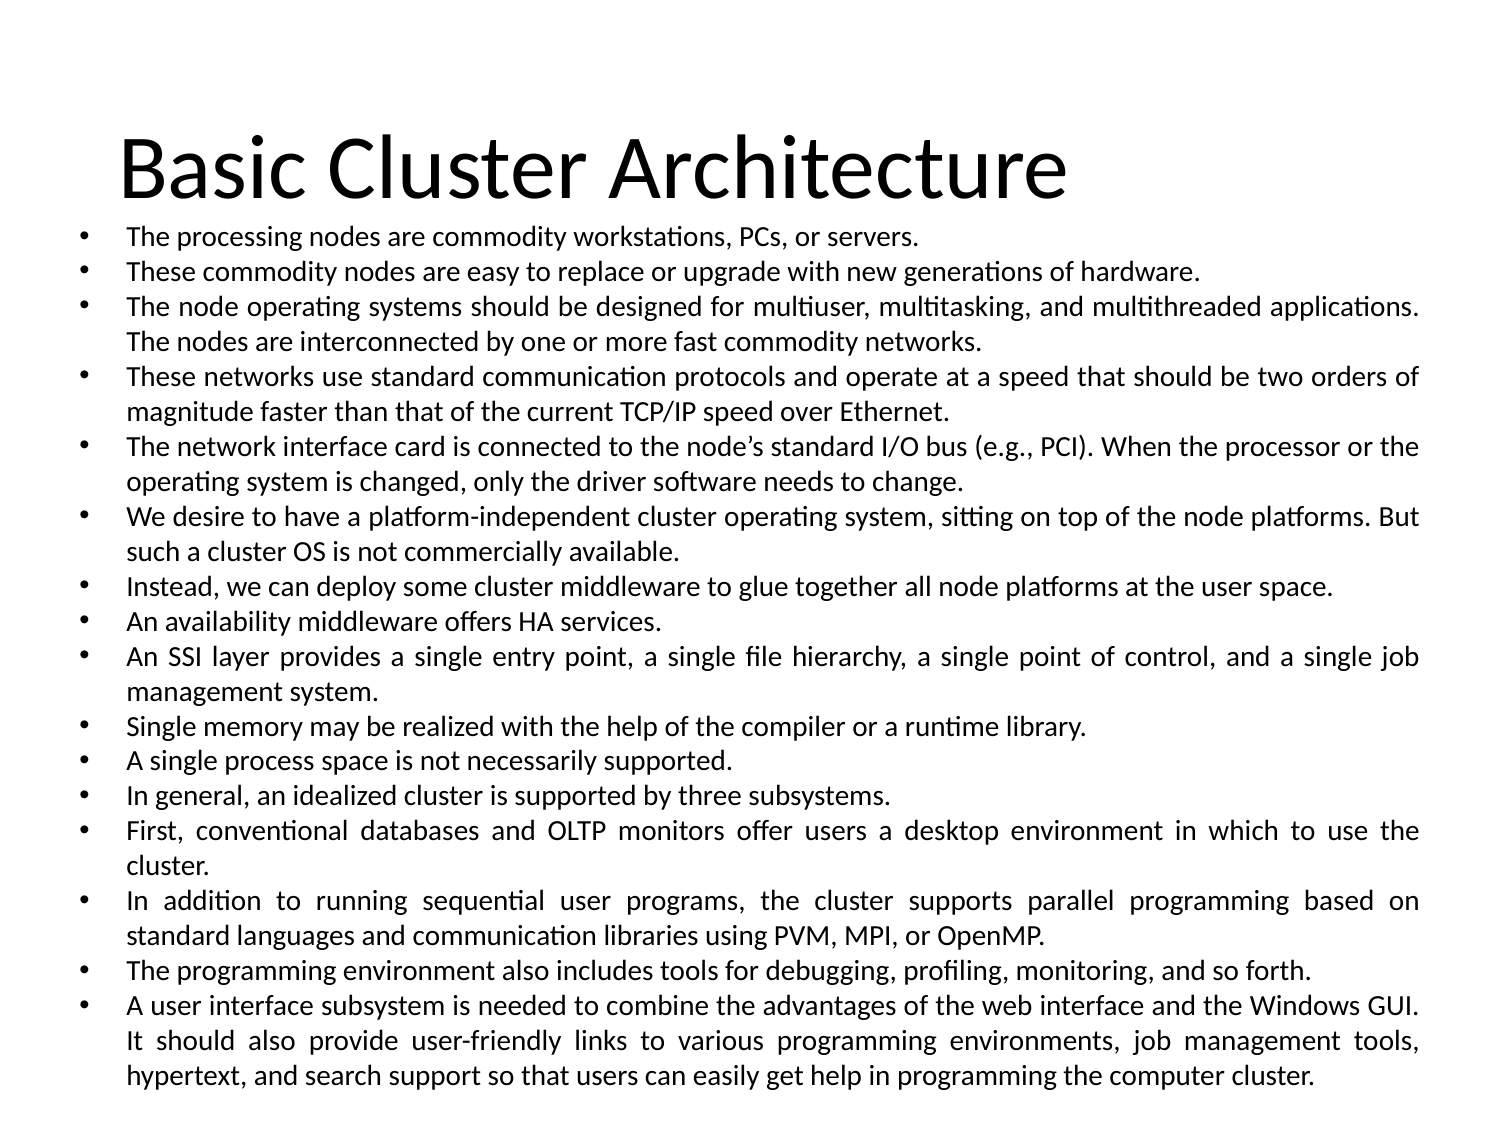

# Basic Cluster Architecture
The processing nodes are commodity workstations, PCs, or servers.
These commodity nodes are easy to replace or upgrade with new generations of hardware.
The node operating systems should be designed for multiuser, multitasking, and multithreaded applications. The nodes are interconnected by one or more fast commodity networks.
These networks use standard communication protocols and operate at a speed that should be two orders of magnitude faster than that of the current TCP/IP speed over Ethernet.
The network interface card is connected to the node’s standard I/O bus (e.g., PCI). When the processor or the operating system is changed, only the driver software needs to change.
We desire to have a platform-independent cluster operating system, sitting on top of the node platforms. But such a cluster OS is not commercially available.
Instead, we can deploy some cluster middleware to glue together all node platforms at the user space.
An availability middleware offers HA services.
An SSI layer provides a single entry point, a single file hierarchy, a single point of control, and a single job management system.
Single memory may be realized with the help of the compiler or a runtime library.
A single process space is not necessarily supported.
In general, an idealized cluster is supported by three subsystems.
First, conventional databases and OLTP monitors offer users a desktop environment in which to use the cluster.
In addition to running sequential user programs, the cluster supports parallel programming based on standard languages and communication libraries using PVM, MPI, or OpenMP.
The programming environment also includes tools for debugging, profiling, monitoring, and so forth.
A user interface subsystem is needed to combine the advantages of the web interface and the Windows GUI. It should also provide user-friendly links to various programming environments, job management tools, hypertext, and search support so that users can easily get help in programming the computer cluster.